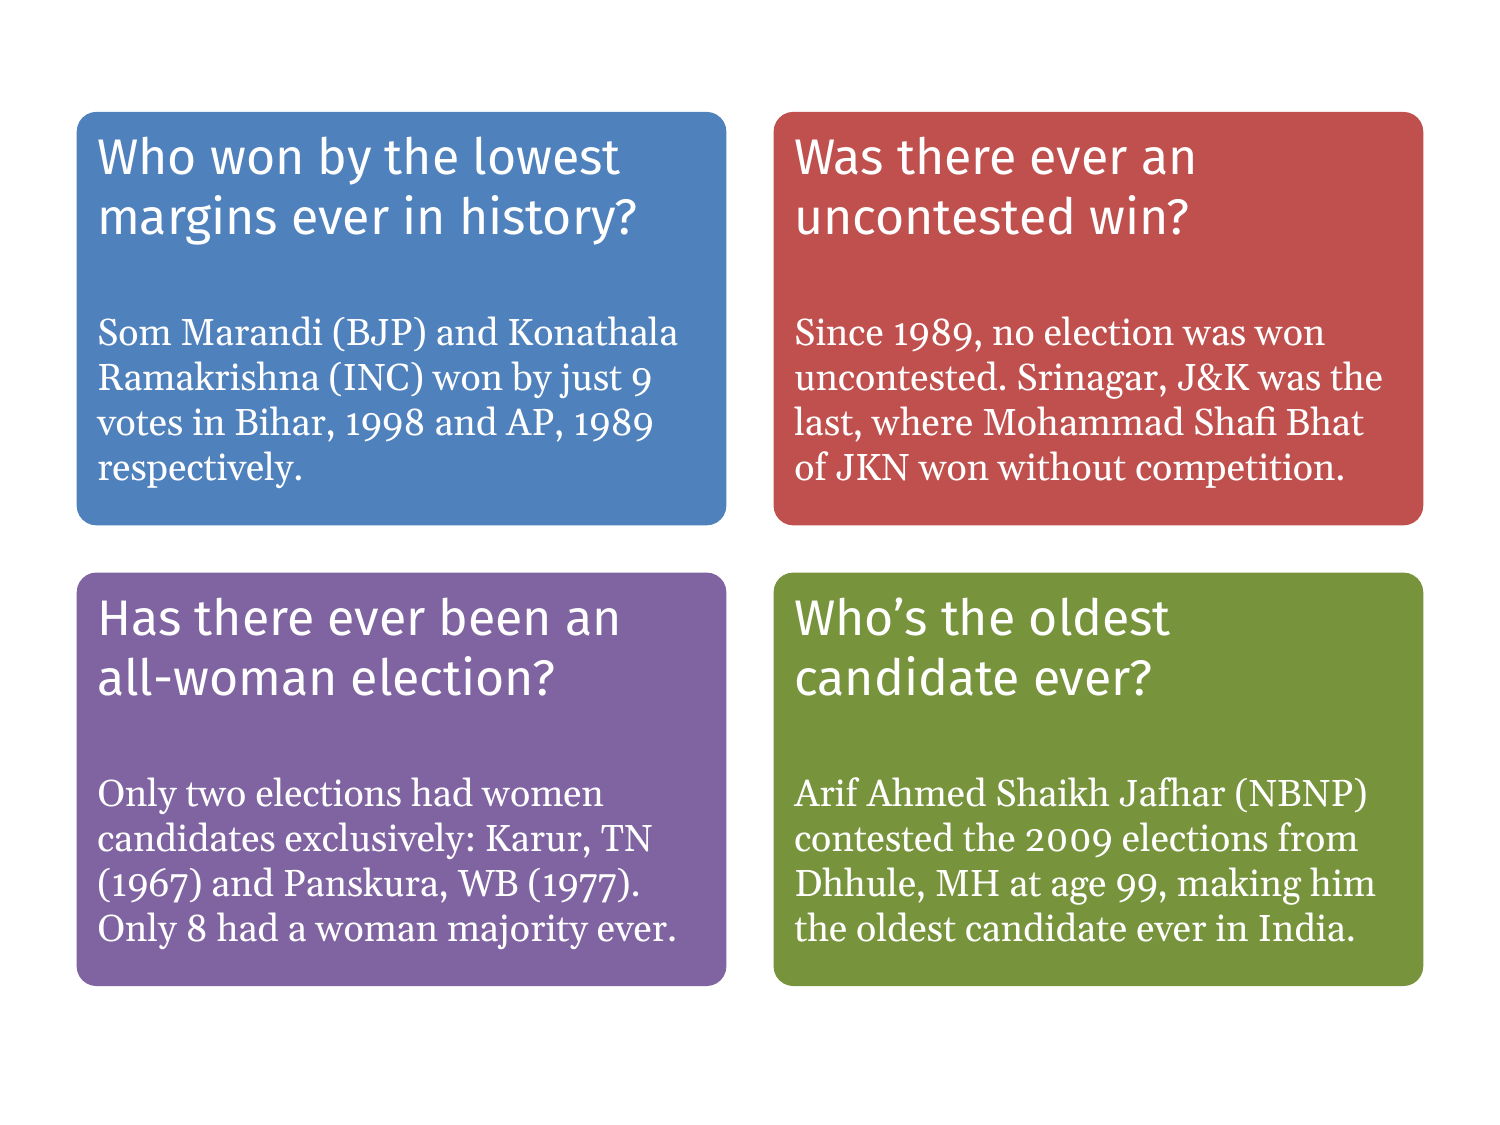

Who won by the lowest margins ever in history?
Was there ever an uncontested win?
Som Marandi (BJP) and Konathala Ramakrishna (INC) won by just 9 votes in Bihar, 1998 and AP, 1989 respectively.
Since 1989, no election was won uncontested. Srinagar, J&K was the last, where Mohammad Shafi Bhat of JKN won without competition.
Has there ever been an all-woman election?
Who’s the oldest candidate ever?
Only two elections had women candidates exclusively: Karur, TN (1967) and Panskura, WB (1977). Only 8 had a woman majority ever.
Arif Ahmed Shaikh Jafhar (NBNP) contested the 2009 elections from Dhhule, MH at age 99, making him the oldest candidate ever in India.